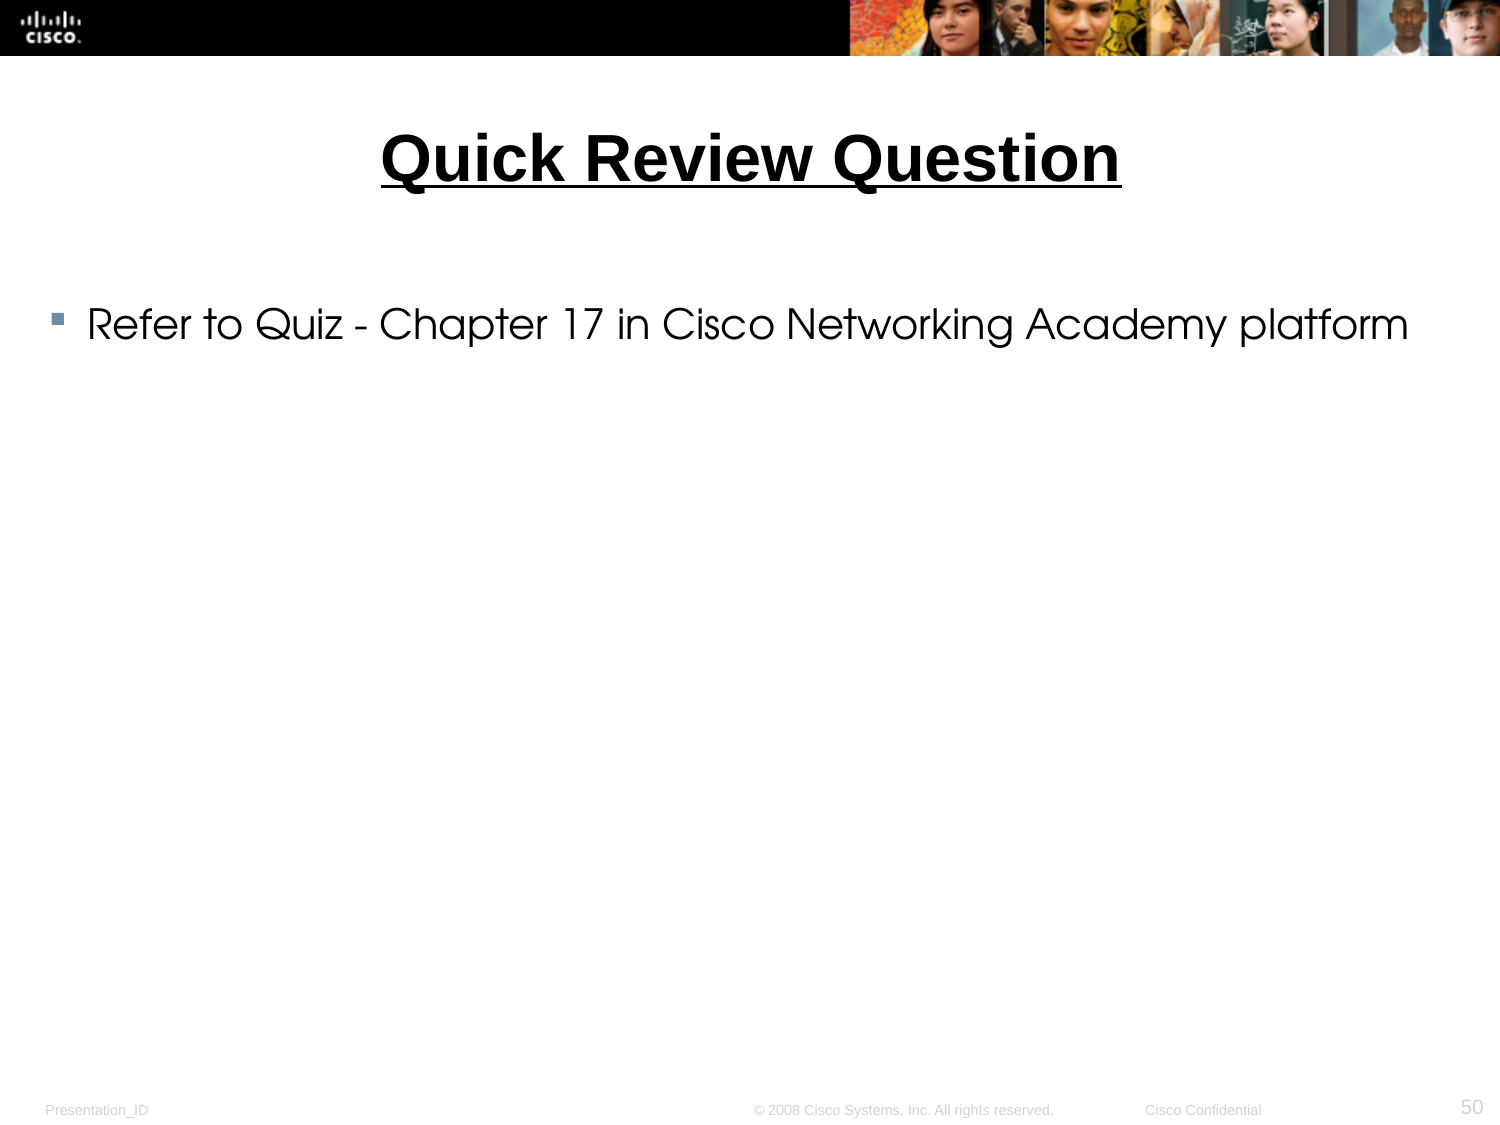

# Quick Review Question
Refer to Quiz - Chapter 17 in Cisco Networking Academy platform